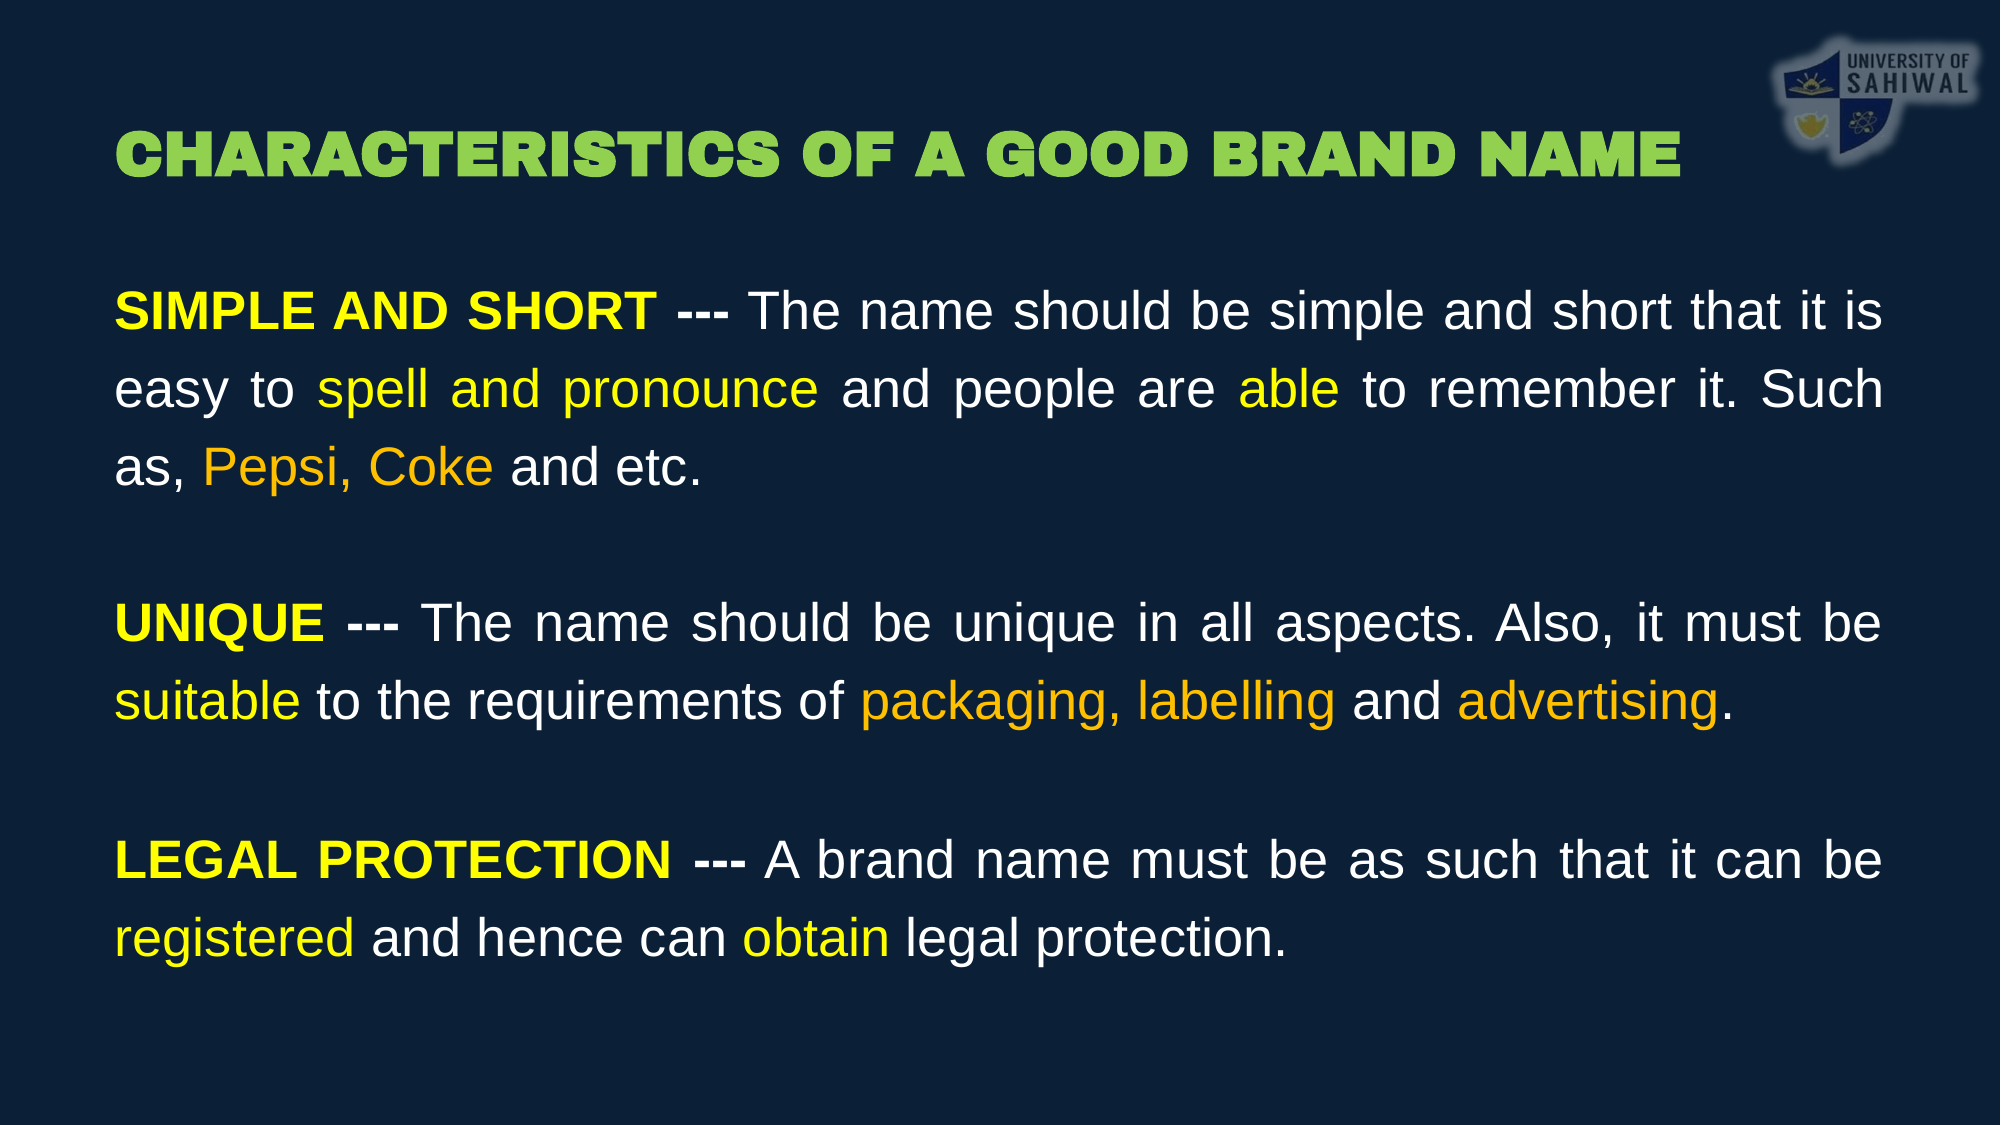

CHARACTERISTICS OF A GOOD BRAND NAME

SIMPLE AND SHORT --- The name should be simple and short that it is easy to spell and pronounce and people are able to remember it. Such as, Pepsi, Coke and etc.

UNIQUE --- The name should be unique in all aspects. Also, it must be suitable to the requirements of packaging, labelling and advertising.

LEGAL PROTECTION --- A brand name must be as such that it can be registered and hence can obtain legal protection.